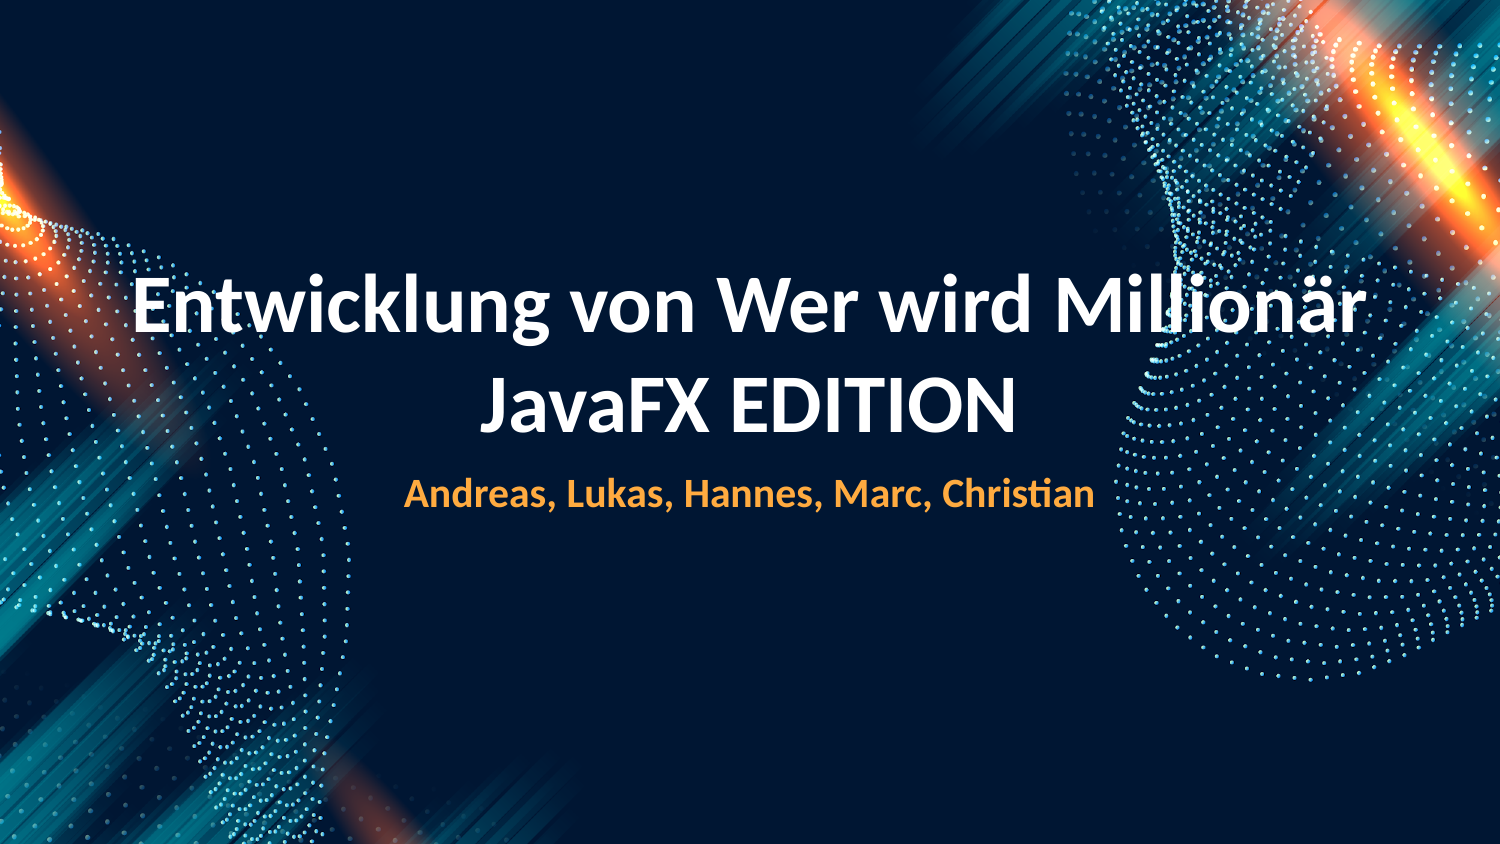

Entwicklung von Wer wird Millionär JavaFX EDITION
Andreas, Lukas, Hannes, Marc, Christian